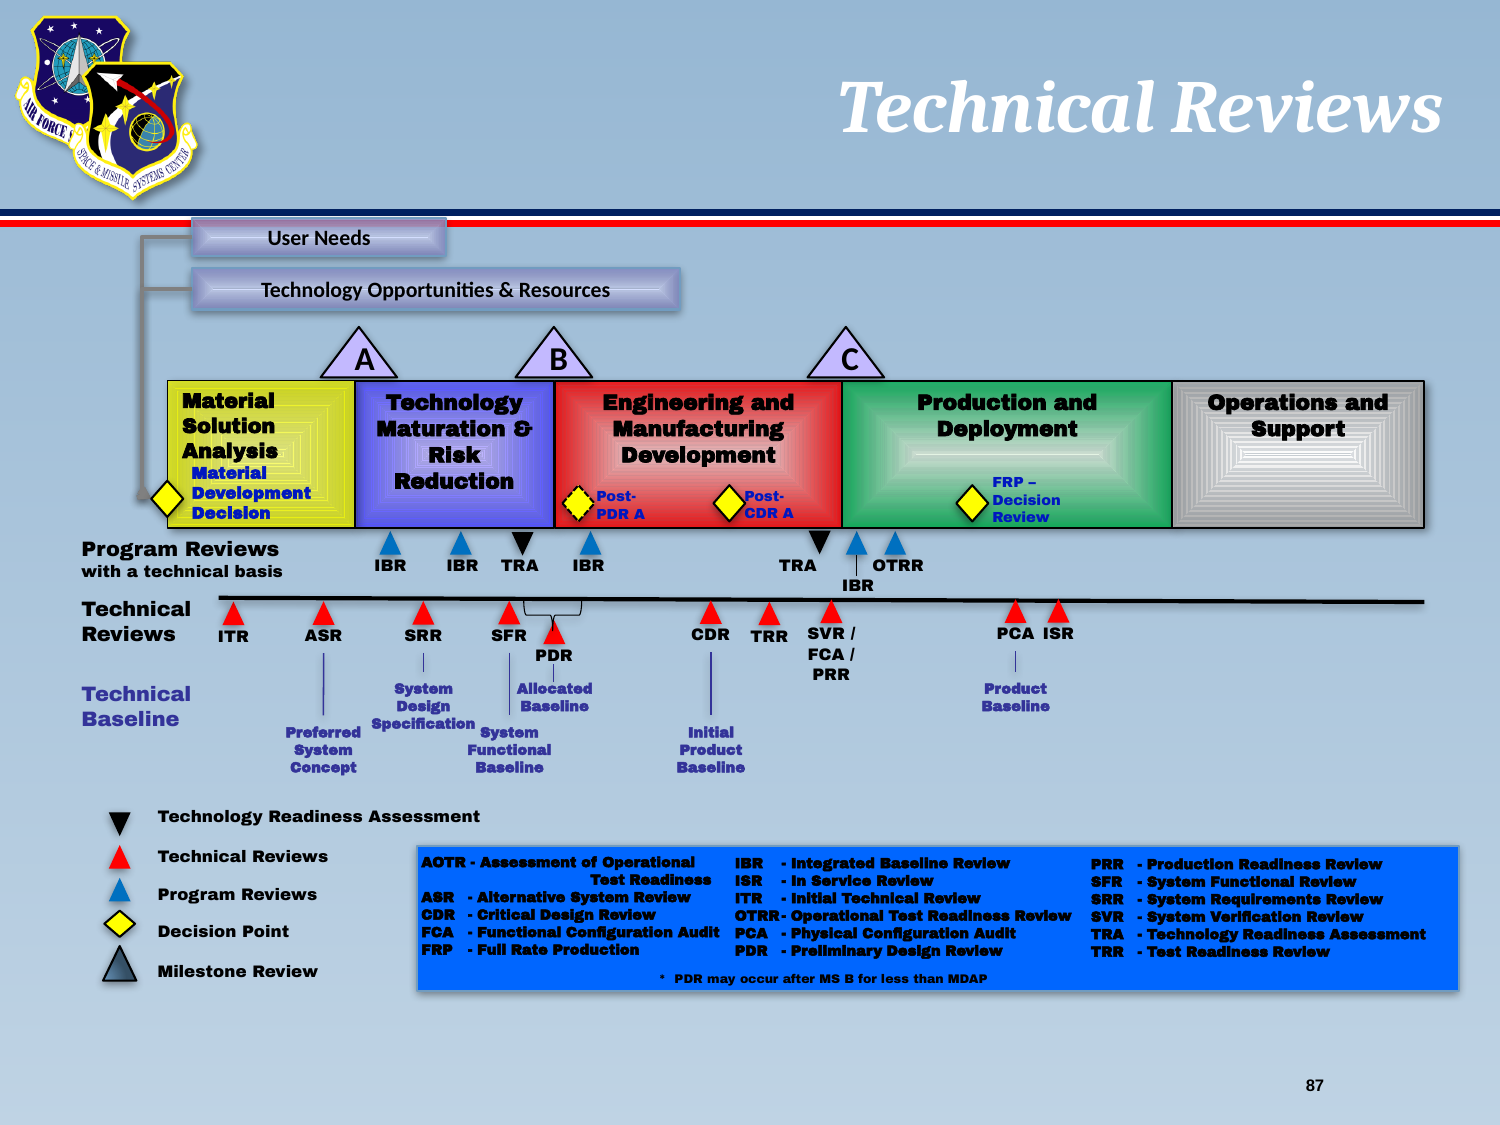

# Technical Reviews
User Needs
Technology Opportunities & Resources
A
B
C
Material Solution Analysis
Material Development Decision
Technology Maturation & Risk Reduction
Engineering and Manufacturing Development
Production and Deployment
Operations and Support
FRP –Decision Review
Post- CDR A
Post- PDR A

Program Reviews with a technical basis

TRA
TRA
IBR
IBR
IBR
OTRR
IBR

Technical Reviews

ISR

PCA

SVR /FCA /PRR

CDR

SFR

SRR

ASR

ITR

TRR

PDR
System Design Specification
Allocated Baseline
Product Baseline
Technical Baseline
Preferred System Concept
System Functional Baseline
Initial Product Baseline
Technology Readiness Assessment

Technical Reviews

Program Reviews

Decision Point

Milestone Review

AOTR - Assessment of Operational                    	    Test Readiness
ASR 	- Alternative System Review
CDR 	- Critical Design Review
FCA 	- Functional Configuration Audit
FRP 	- Full Rate Production

IBR	- Integrated Baseline Review
ISR	- In Service Review
ITR	- Initial Technical Review
OTRR	- Operational Test Readiness Review
PCA	- Physical Configuration Audit
PDR 	- Preliminary Design Review
PRR	- Production Readiness Review
SFR	- System Functional Review
SRR	- System Requirements Review
SVR	- System Verification Review
TRA	- Technology Readiness Assessment
TRR	- Test Readiness Review

*  PDR may occur after MS B for less than MDAP
87